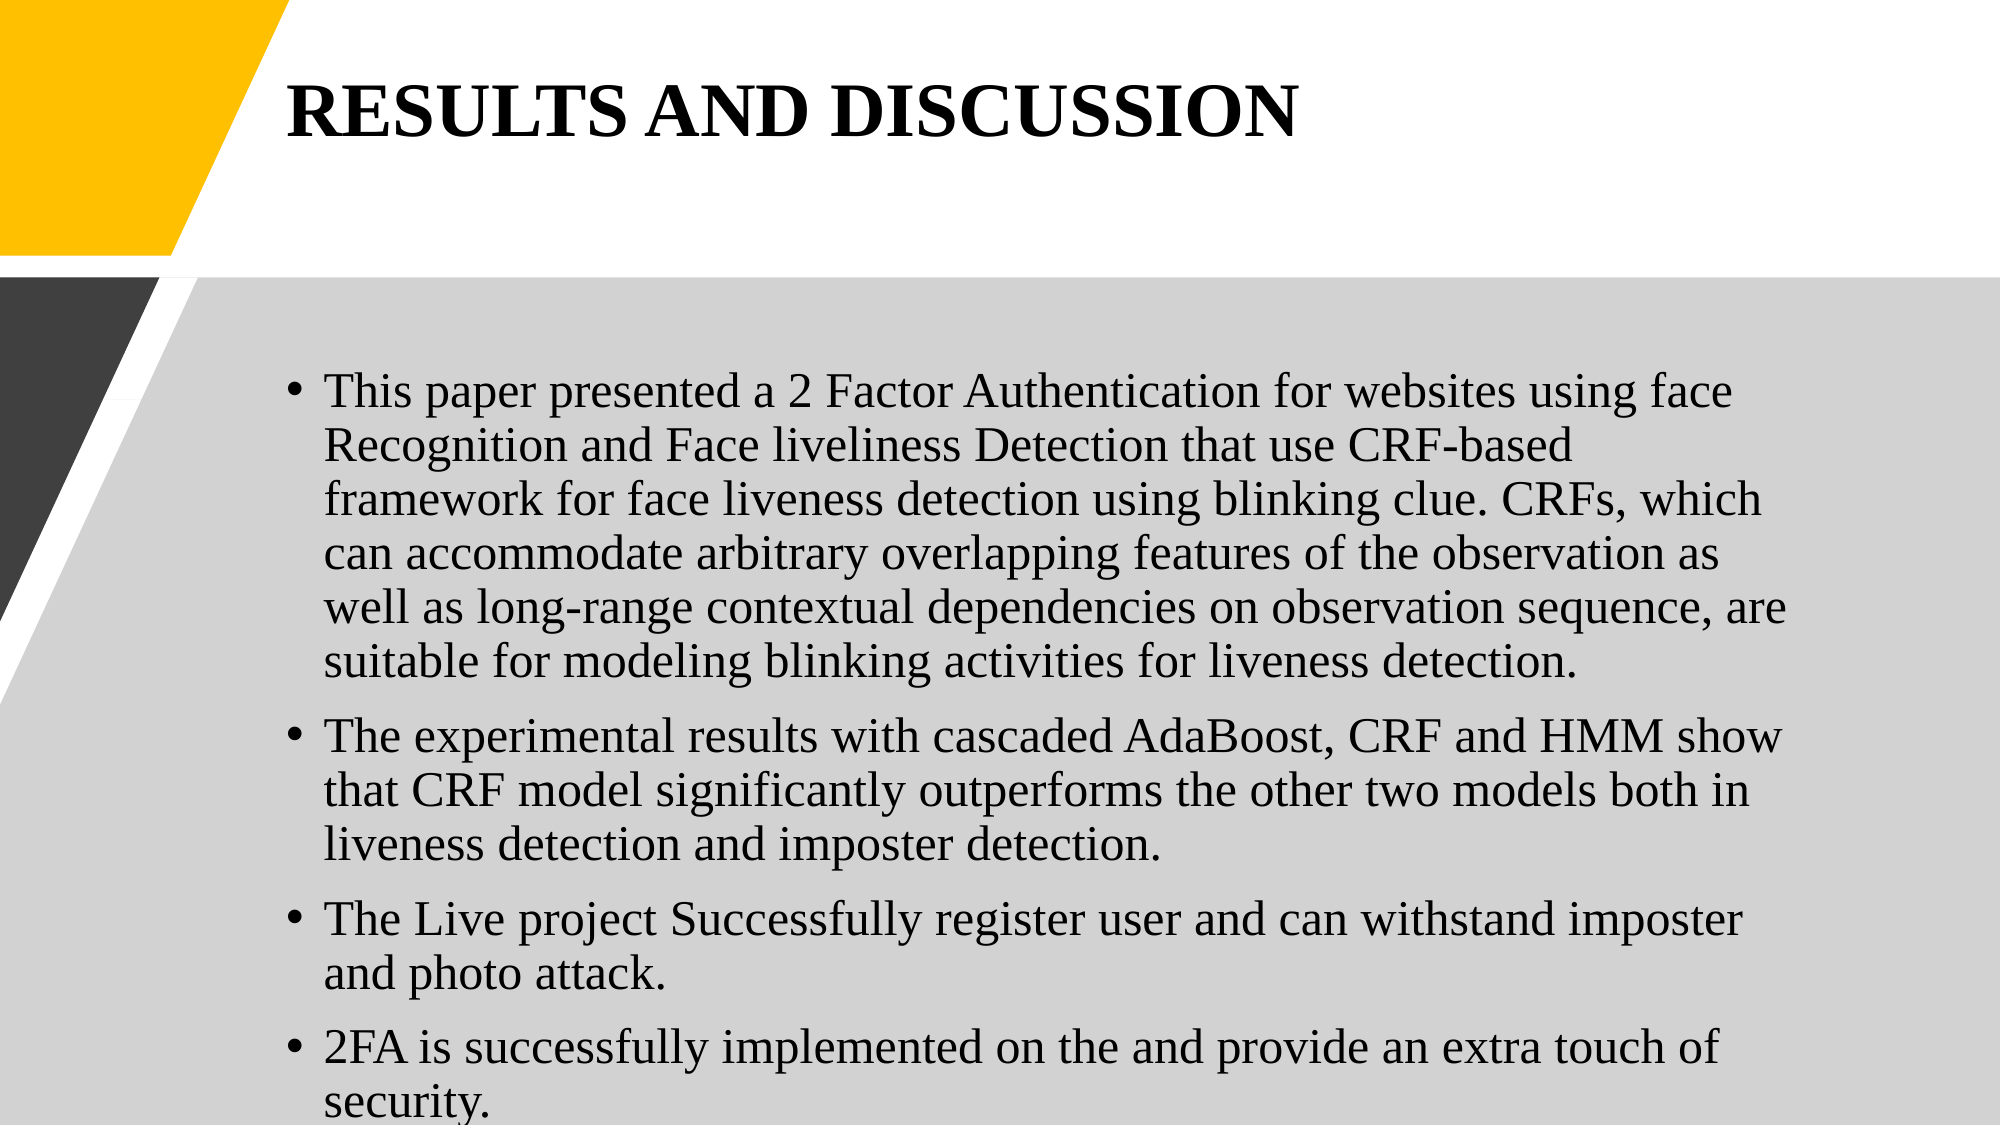

# RESULTS AND DISCUSSION

This paper presented a 2 Factor Authentication for websites using face Recognition and Face liveliness Detection that use CRF-based framework for face liveness detection using blinking clue. CRFs, which can accommodate arbitrary overlapping features of the observation as well as long-range contextual dependencies on observation sequence, are suitable for modeling blinking activities for liveness detection.
The experimental results with cascaded AdaBoost, CRF and HMM show that CRF model significantly outperforms the other two models both in liveness detection and imposter detection.
The Live project Successfully register user and can withstand imposter and photo attack.
2FA is successfully implemented on the and provide an extra touch of security.